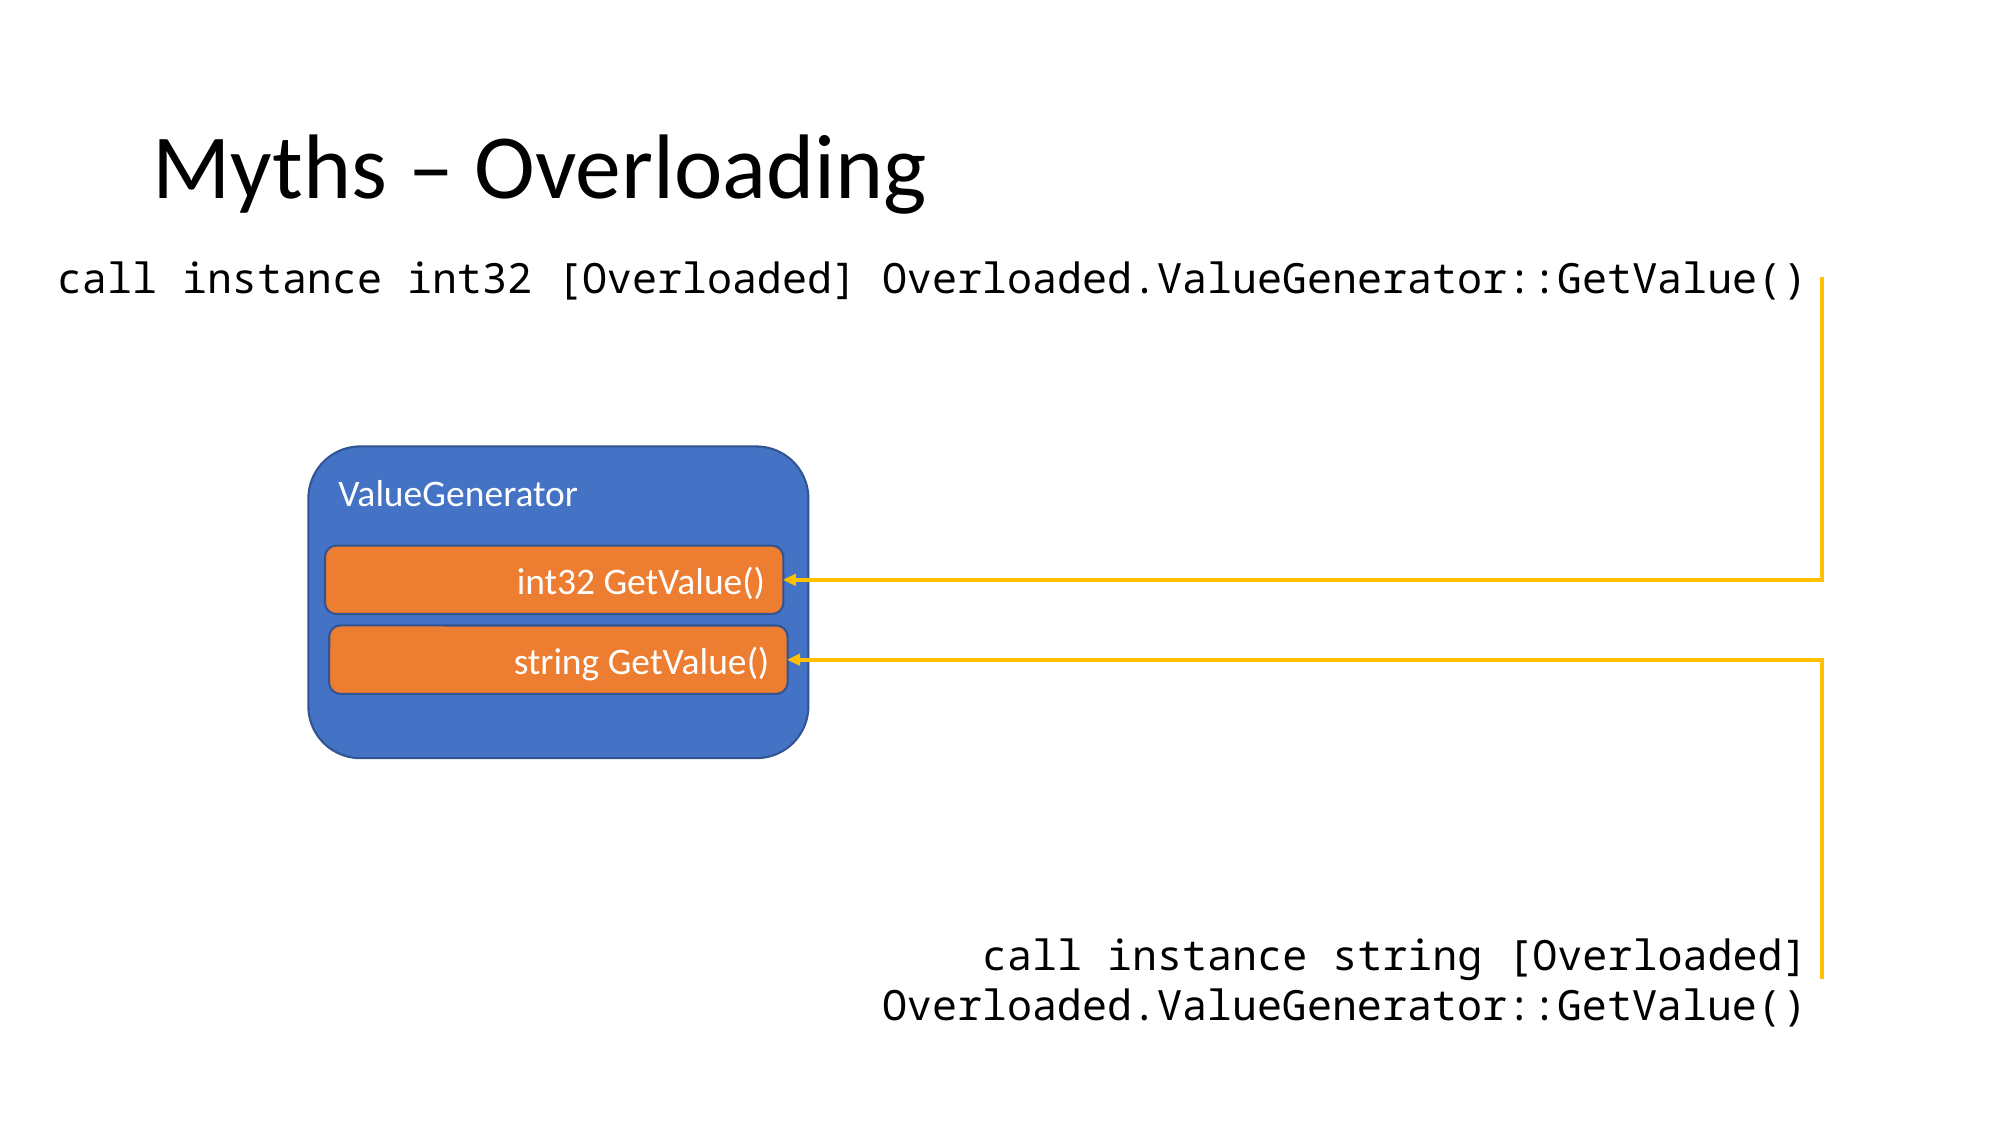

# Myths – Overloading
call instance int32 [Overloaded] Overloaded.ValueGenerator::GetValue()
ValueGenerator
int32 GetValue()
string GetValue()
call instance string [Overloaded] Overloaded.ValueGenerator::GetValue()